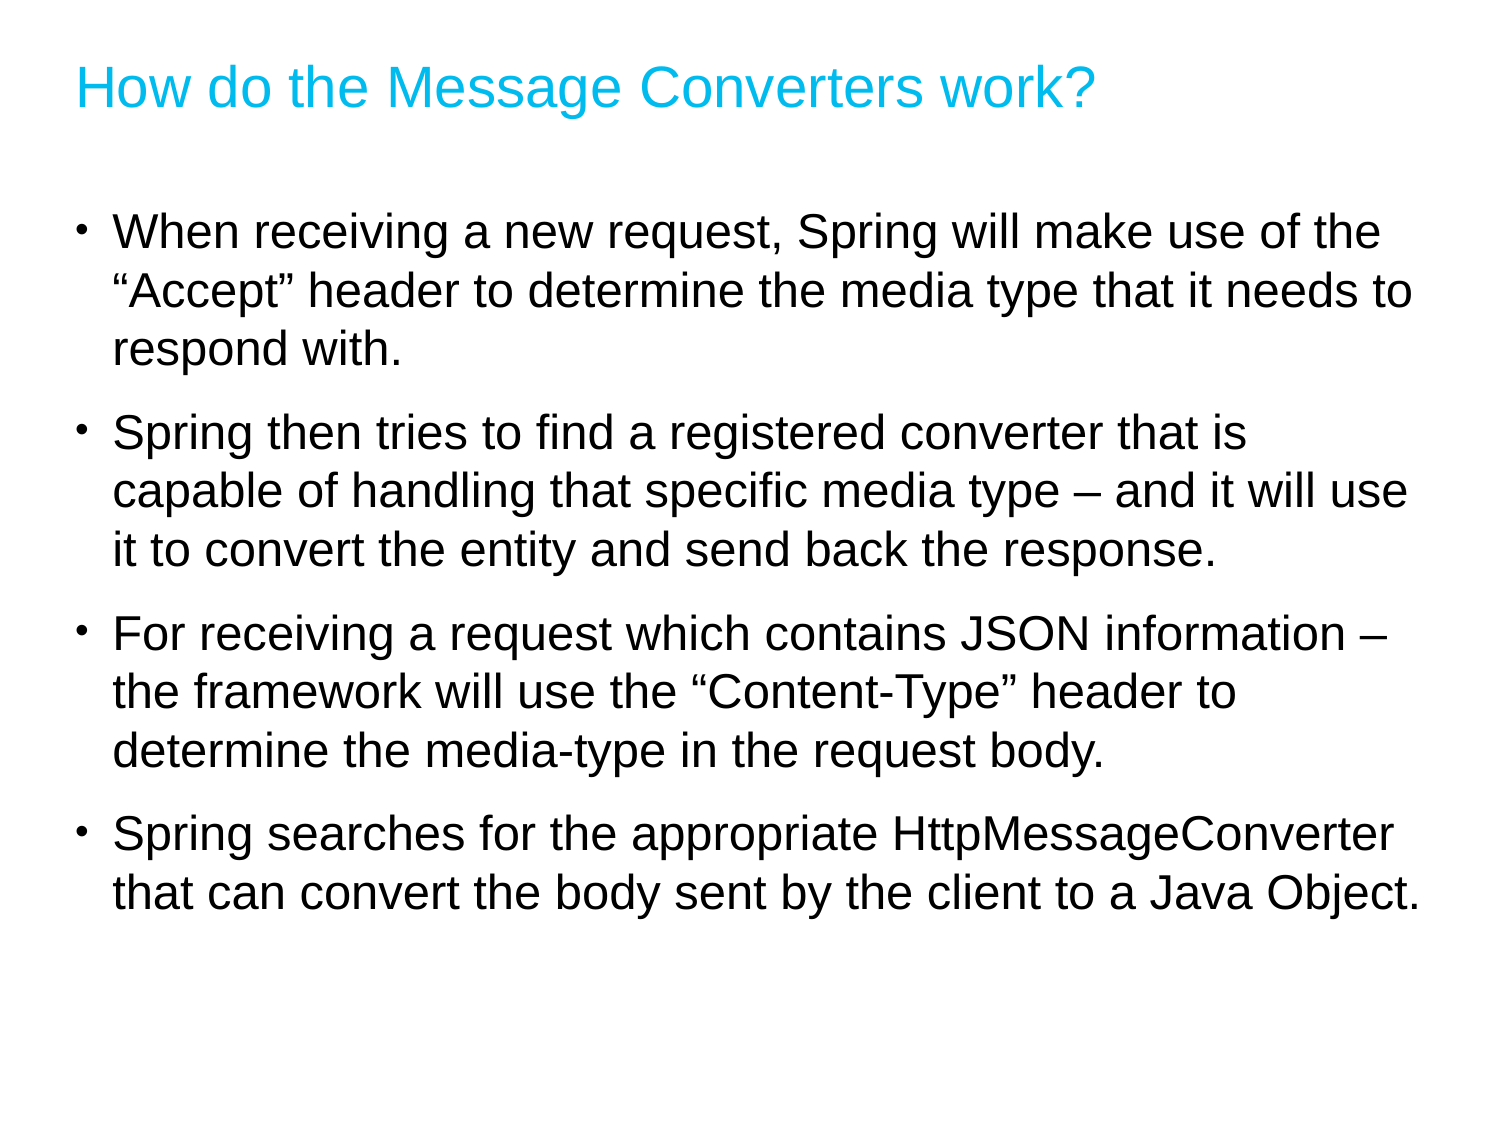

# How do the Message Converters work?
When receiving a new request, Spring will make use of the “Accept” header to determine the media type that it needs to respond with.
Spring then tries to find a registered converter that is capable of handling that specific media type – and it will use it to convert the entity and send back the response.
For receiving a request which contains JSON information – the framework will use the “Content-Type” header to determine the media-type in the request body.
Spring searches for the appropriate HttpMessageConverter that can convert the body sent by the client to a Java Object.